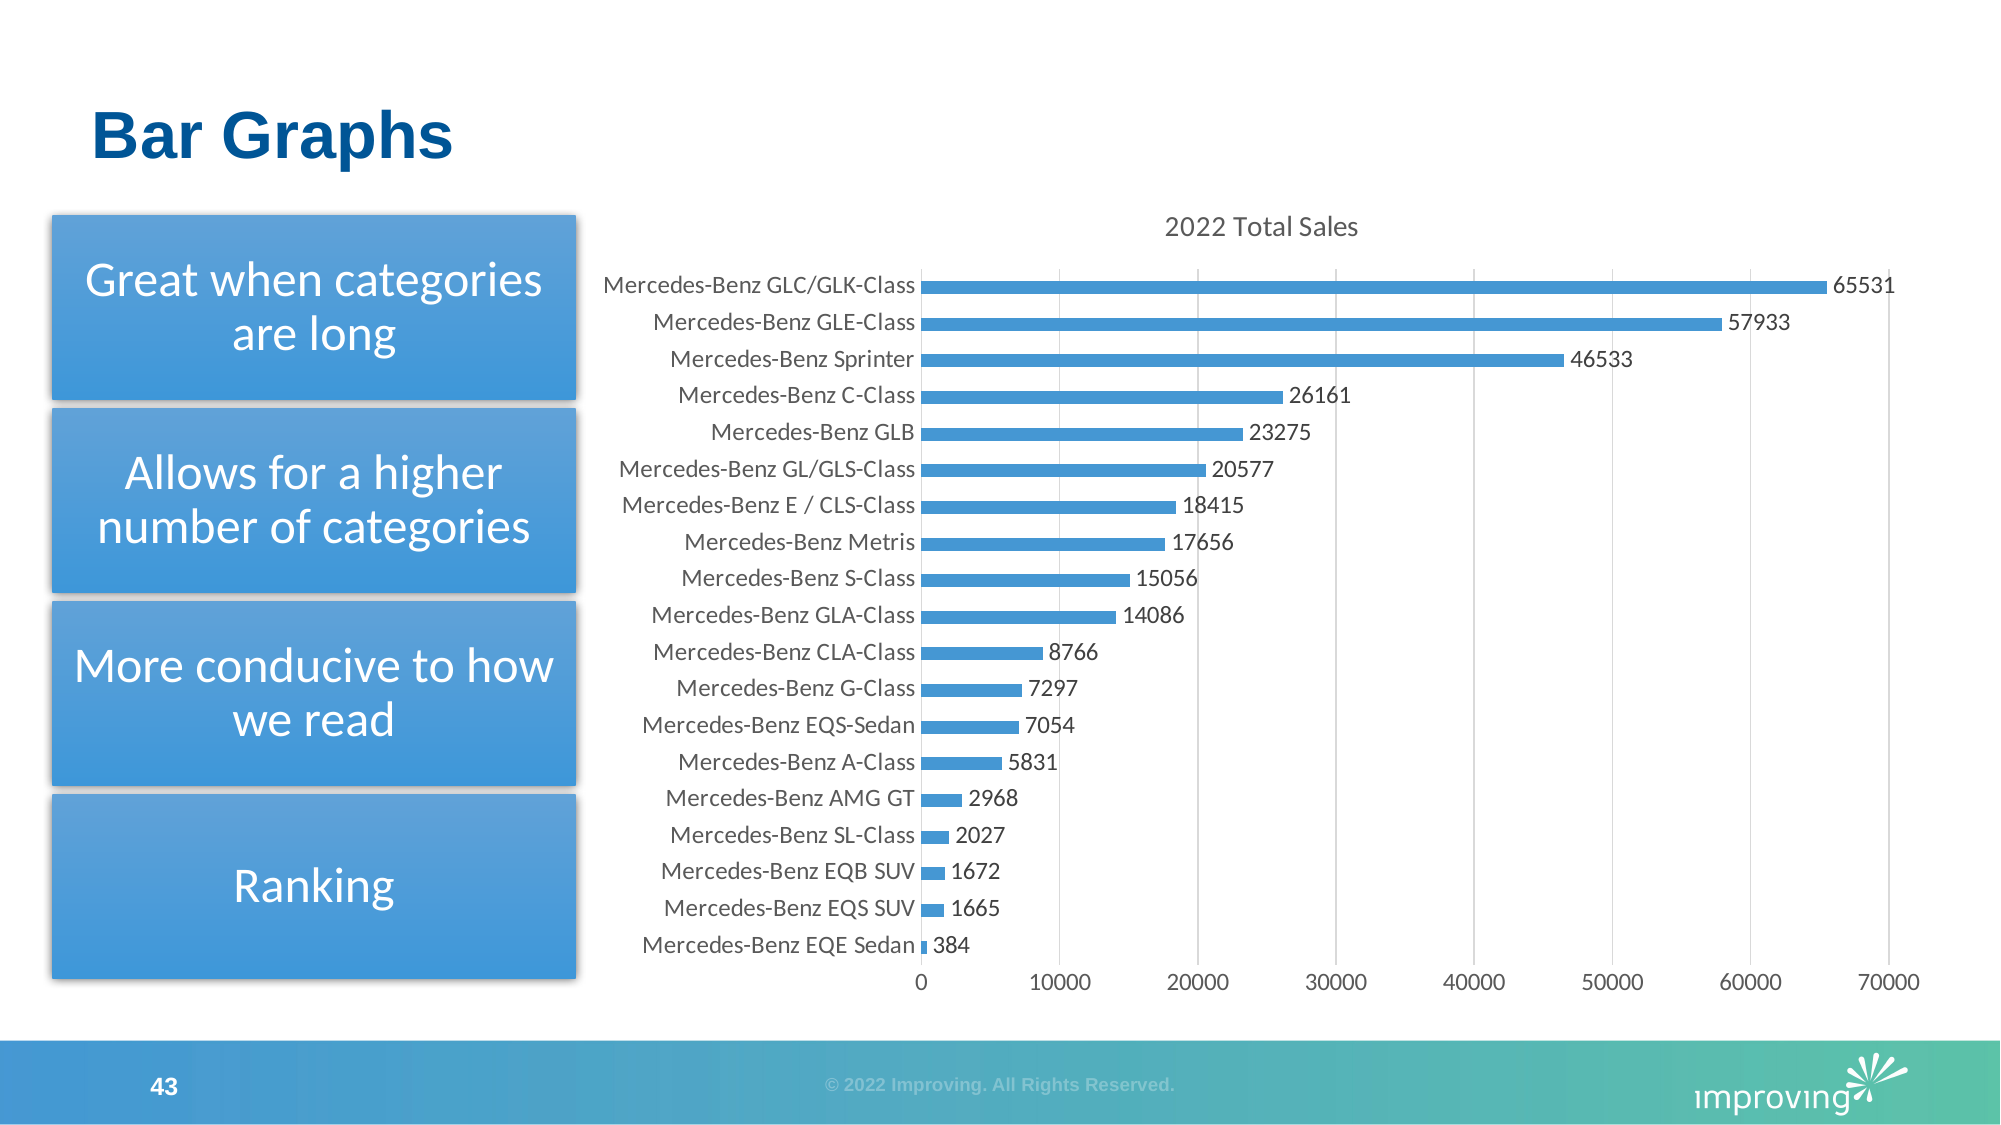

# Bar Graphs

### Chart: 2022 Total Sales

| Category | Total |
|---|---|
| Mercedes-Benz EQE Sedan | 384.0 |
| Mercedes-Benz EQS SUV | 1665.0 |
| Mercedes-Benz EQB SUV | 1672.0 |
| Mercedes-Benz SL-Class | 2027.0 |
| Mercedes-Benz AMG GT | 2968.0 |
| Mercedes-Benz A-Class | 5831.0 |
| Mercedes-Benz EQS-Sedan | 7054.0 |
| Mercedes-Benz G-Class | 7297.0 |
| Mercedes-Benz CLA-Class | 8766.0 |
| Mercedes-Benz GLA-Class | 14086.0 |
| Mercedes-Benz S-Class | 15056.0 |
| Mercedes-Benz Metris | 17656.0 |
| Mercedes-Benz E / CLS-Class | 18415.0 |
| Mercedes-Benz GL/GLS-Class | 20577.0 |
| Mercedes-Benz GLB | 23275.0 |
| Mercedes-Benz C-Class | 26161.0 |
| Mercedes-Benz Sprinter | 46533.0 |
| Mercedes-Benz GLE-Class | 57933.0 |
| Mercedes-Benz GLC/GLK-Class | 65531.0 |
Great when categories are long
Allows for a higher number of categories
More conducive to how we read
Ranking